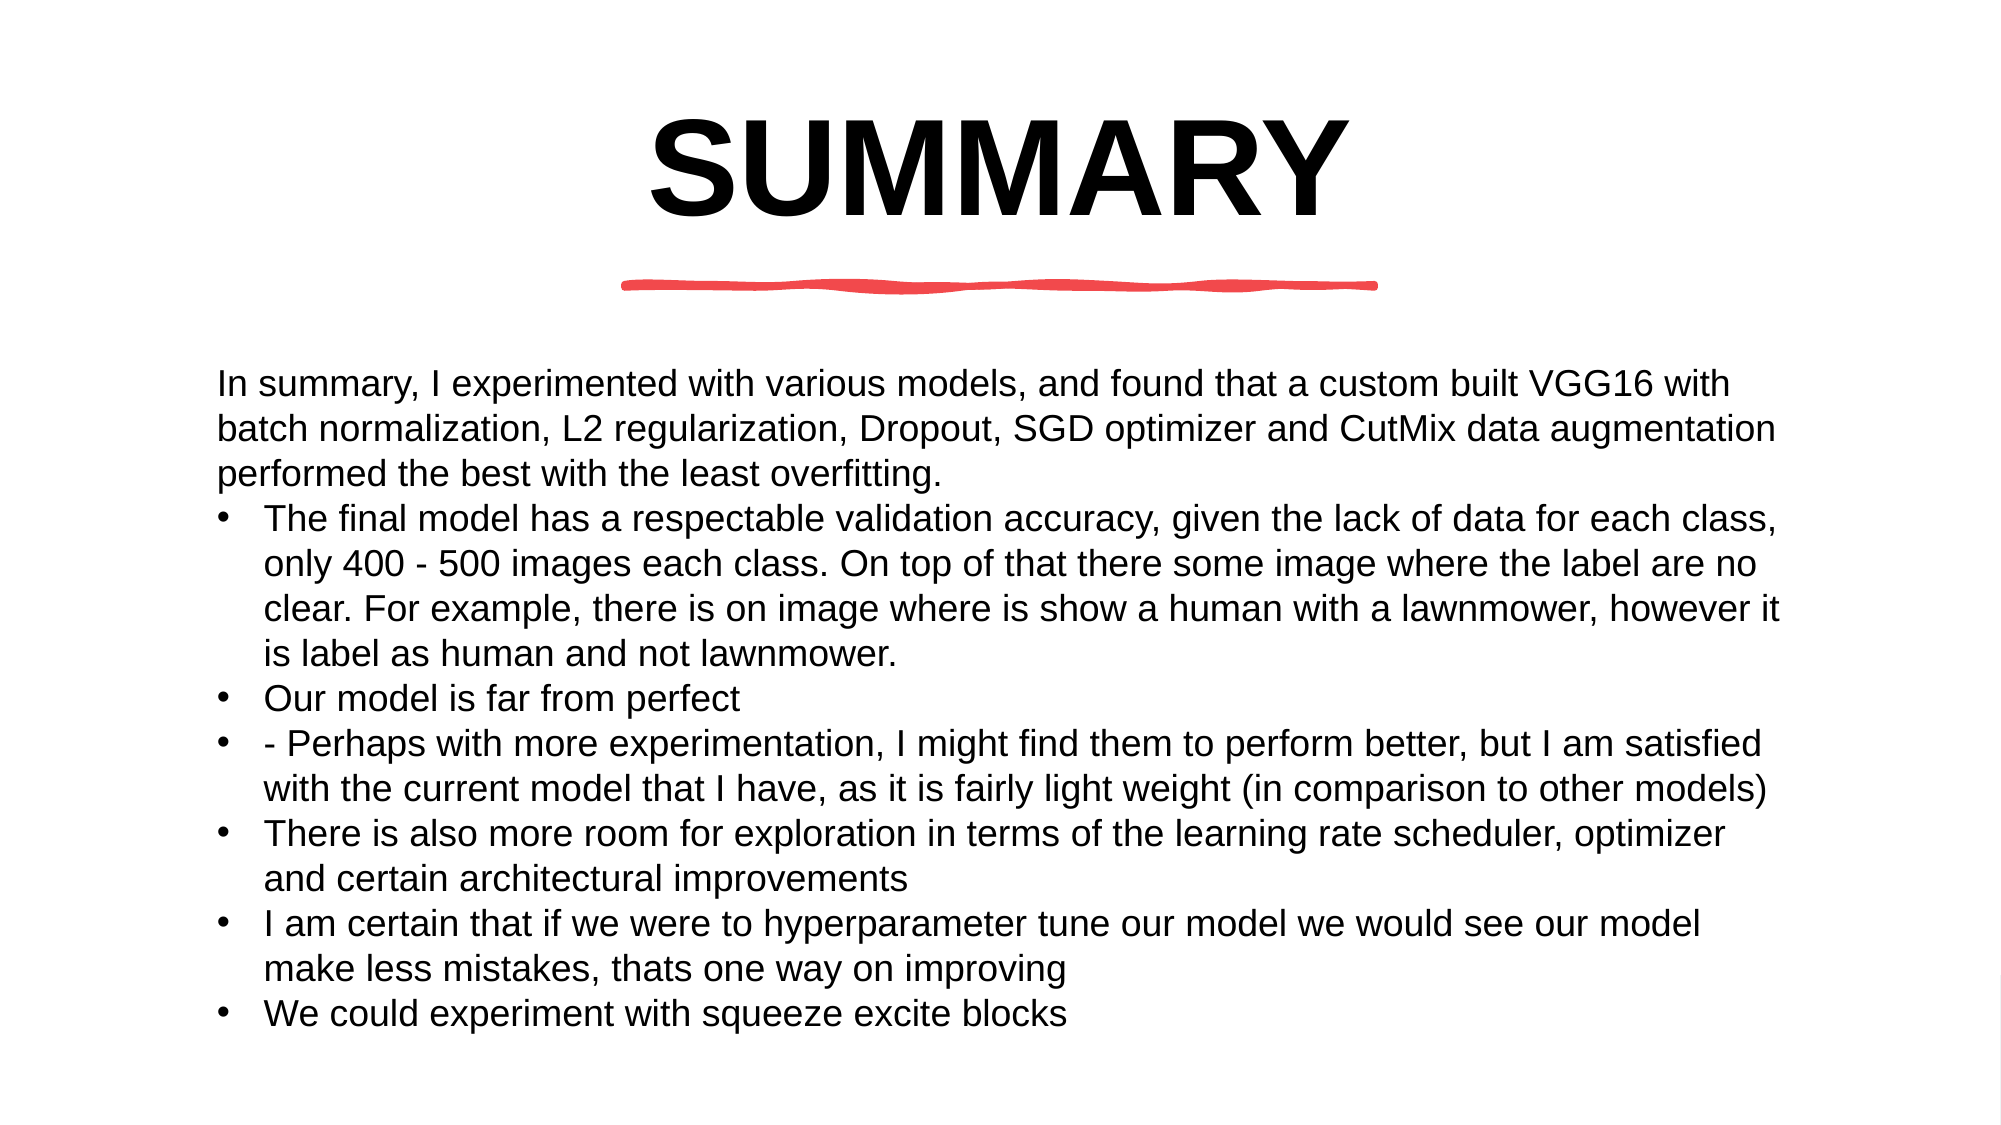

# Summary

In summary, I experimented with various models, and found that a custom built VGG16 with batch normalization, L2 regularization, Dropout, SGD optimizer and CutMix data augmentation performed the best with the least overfitting.
The final model has a respectable validation accuracy, given the lack of data for each class, only 400 - 500 images each class. On top of that there some image where the label are no clear. For example, there is on image where is show a human with a lawnmower, however it is label as human and not lawnmower.
Our model is far from perfect
- Perhaps with more experimentation, I might find them to perform better, but I am satisfied with the current model that I have, as it is fairly light weight (in comparison to other models)
There is also more room for exploration in terms of the learning rate scheduler, optimizer and certain architectural improvements
I am certain that if we were to hyperparameter tune our model we would see our model make less mistakes, thats one way on improving
We could experiment with squeeze excite blocks